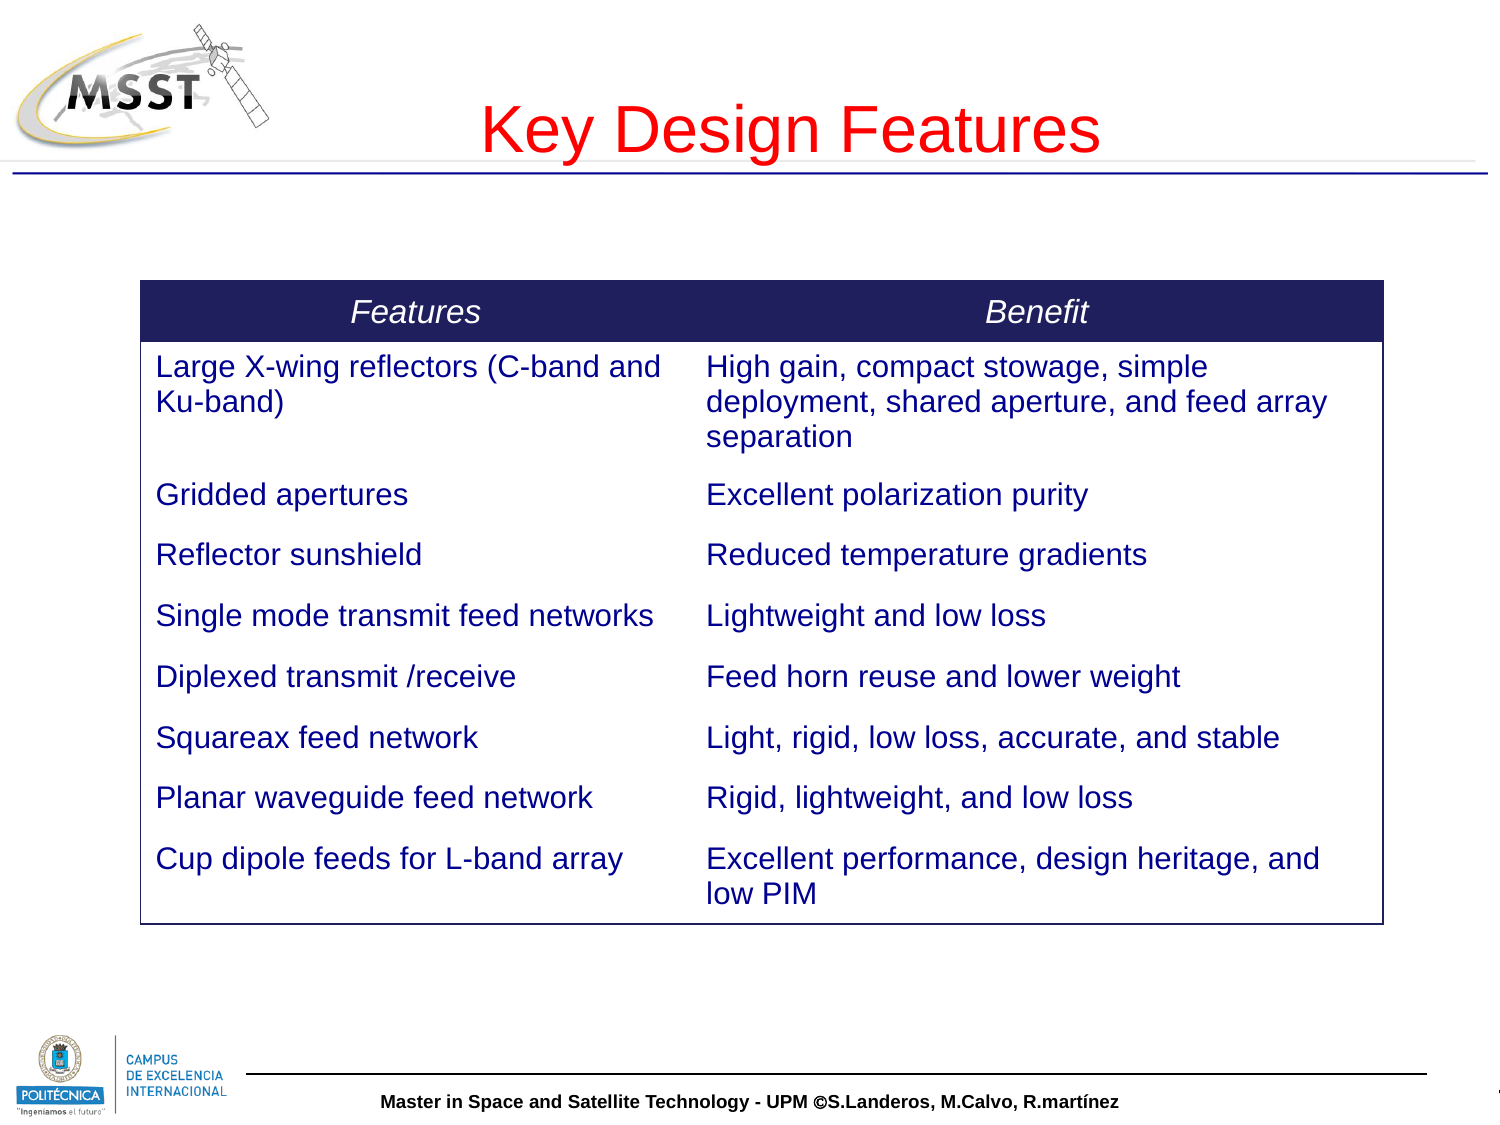

Key Design Features
| Features | Benefit |
| --- | --- |
| Large X-wing reflectors (C-band and Ku-band) | High gain, compact stowage, simple deployment, shared aperture, and feed array separation |
| Gridded apertures | Excellent polarization purity |
| Reflector sunshield | Reduced temperature gradients |
| Single mode transmit feed networks | Lightweight and low loss |
| Diplexed transmit /receive | Feed horn reuse and lower weight |
| Squareax feed network | Light, rigid, low loss, accurate, and stable |
| Planar waveguide feed network | Rigid, lightweight, and low loss |
| Cup dipole feeds for L-band array | Excellent performance, design heritage, and low PIM |